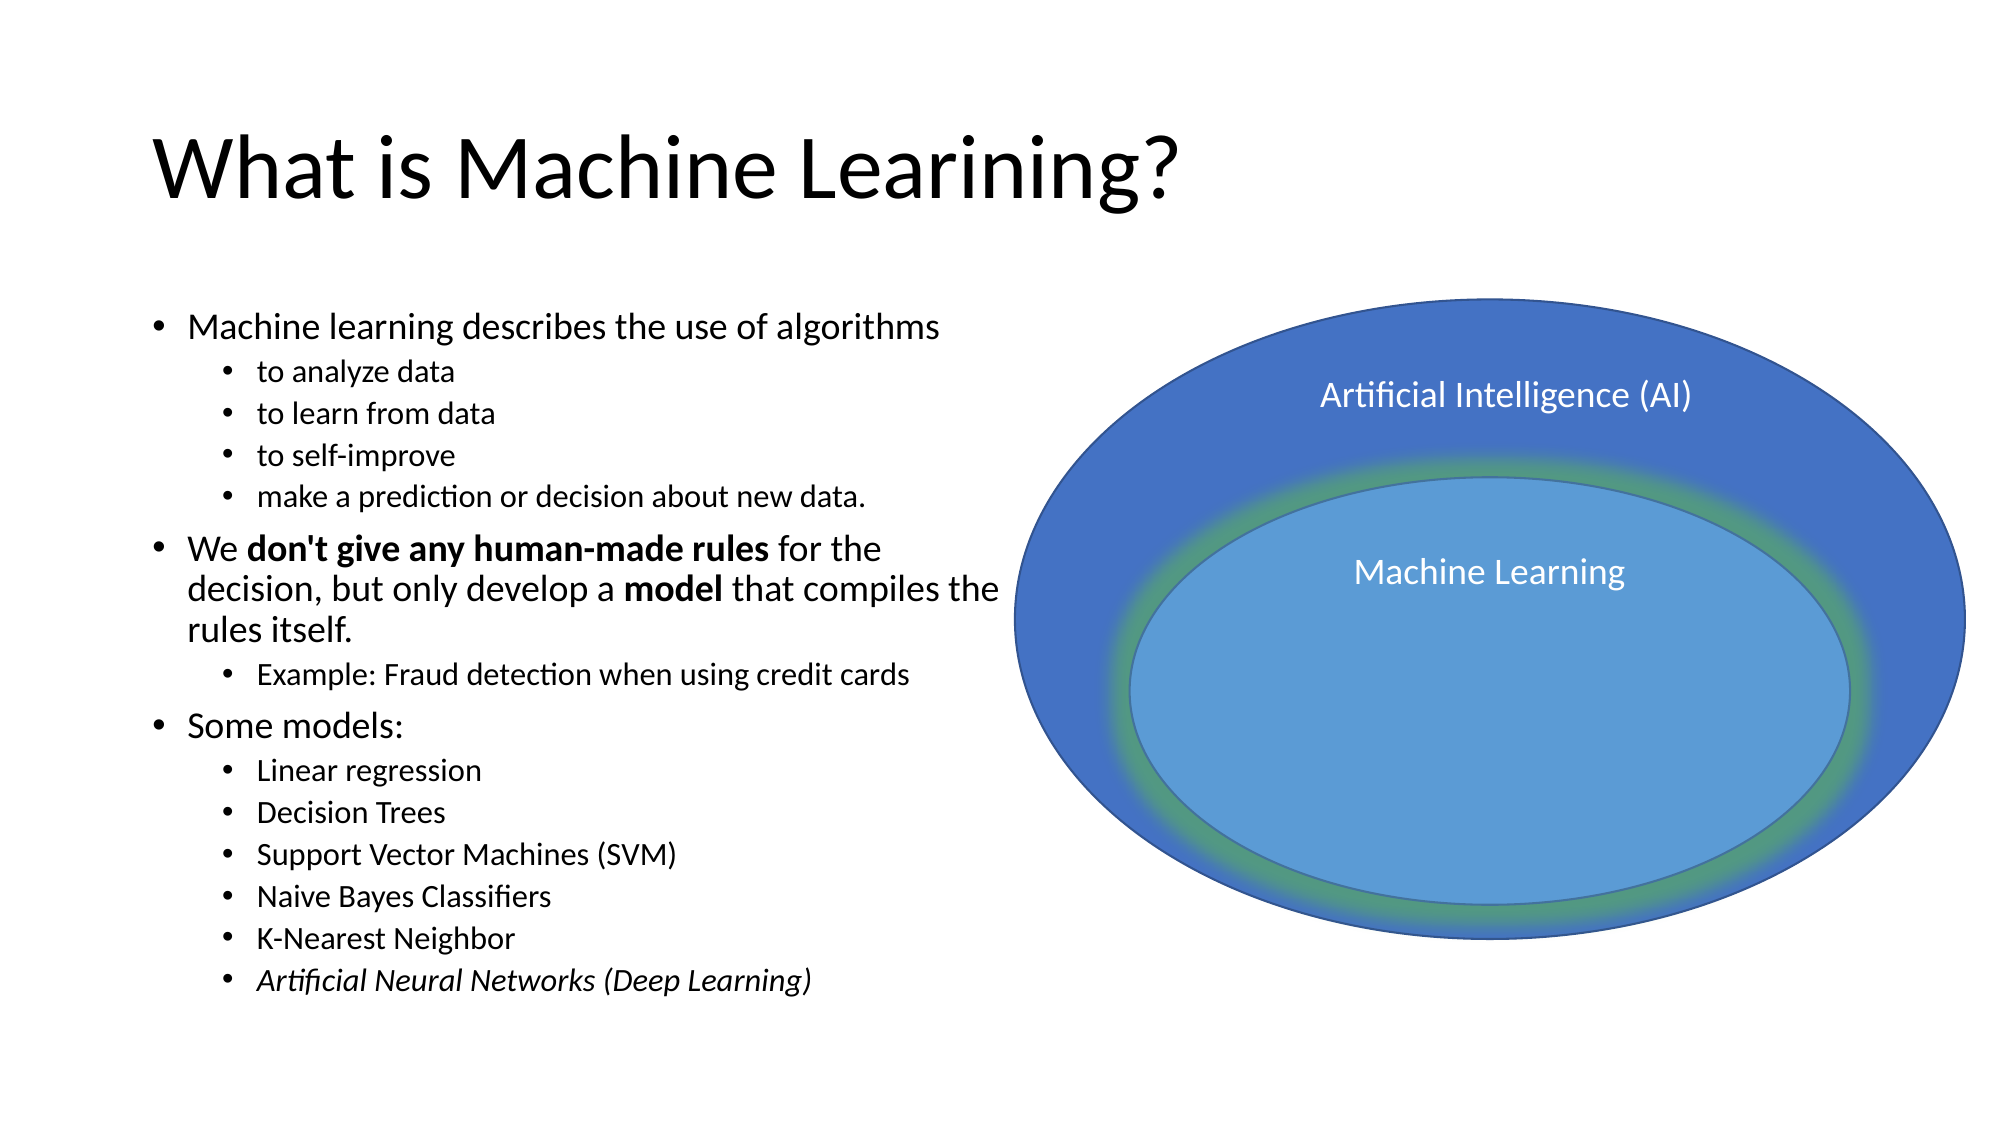

# What is Machine Learining?
Machine learning describes the use of algorithms
to analyze data
to learn from data
to self-improve
make a prediction or decision about new data.
We don't give any human-made rules for the decision, but only develop a model that compiles the rules itself.
Example: Fraud detection when using credit cards
Some models:
Linear regression
Decision Trees
Support Vector Machines (SVM)
Naive Bayes Classifiers
K-Nearest Neighbor
Artificial Neural Networks (Deep Learning)

Artificial Intelligence (AI)

Machine Learning